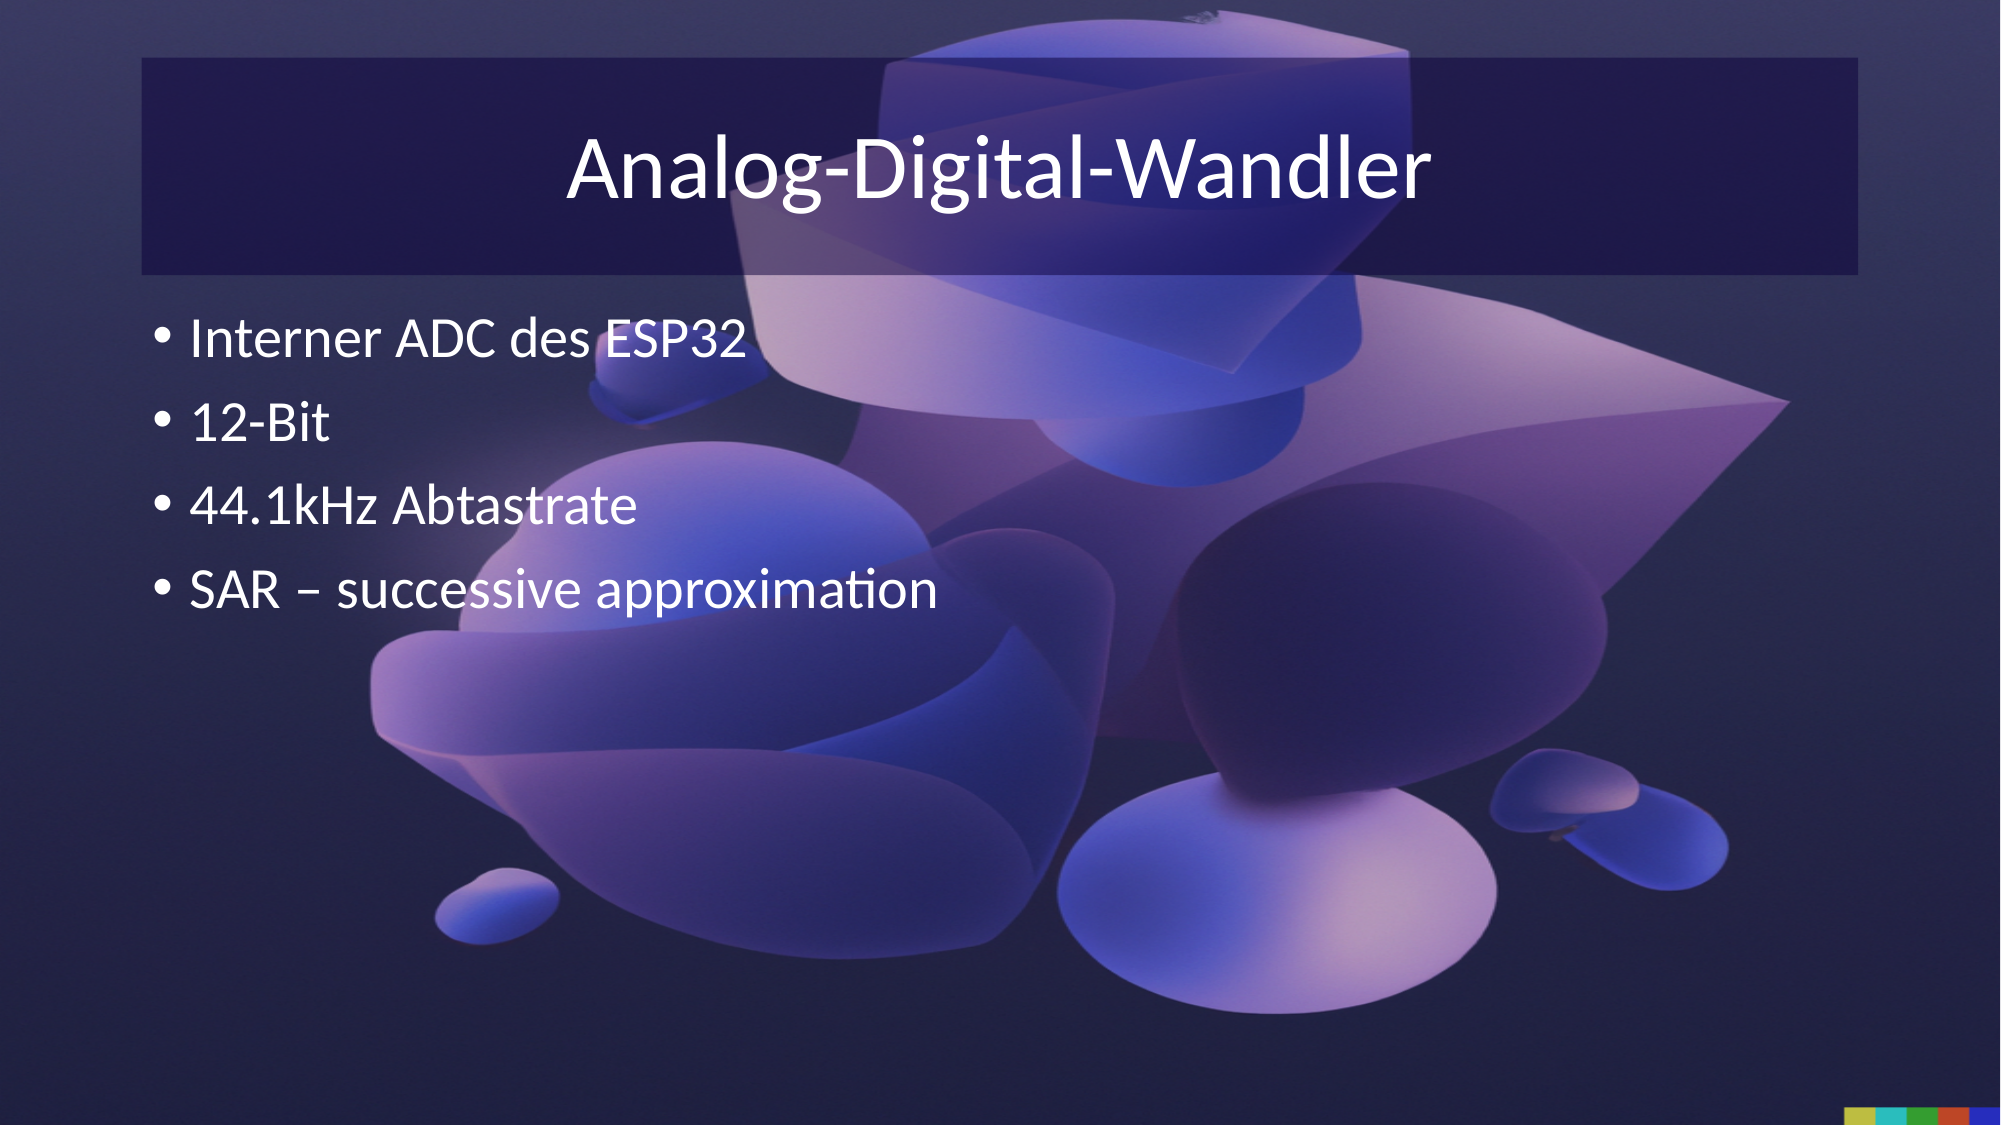

# Analog-Digital-Wandler
Interner ADC des ESP32
12-Bit
44.1kHz Abtastrate
SAR – successive approximation